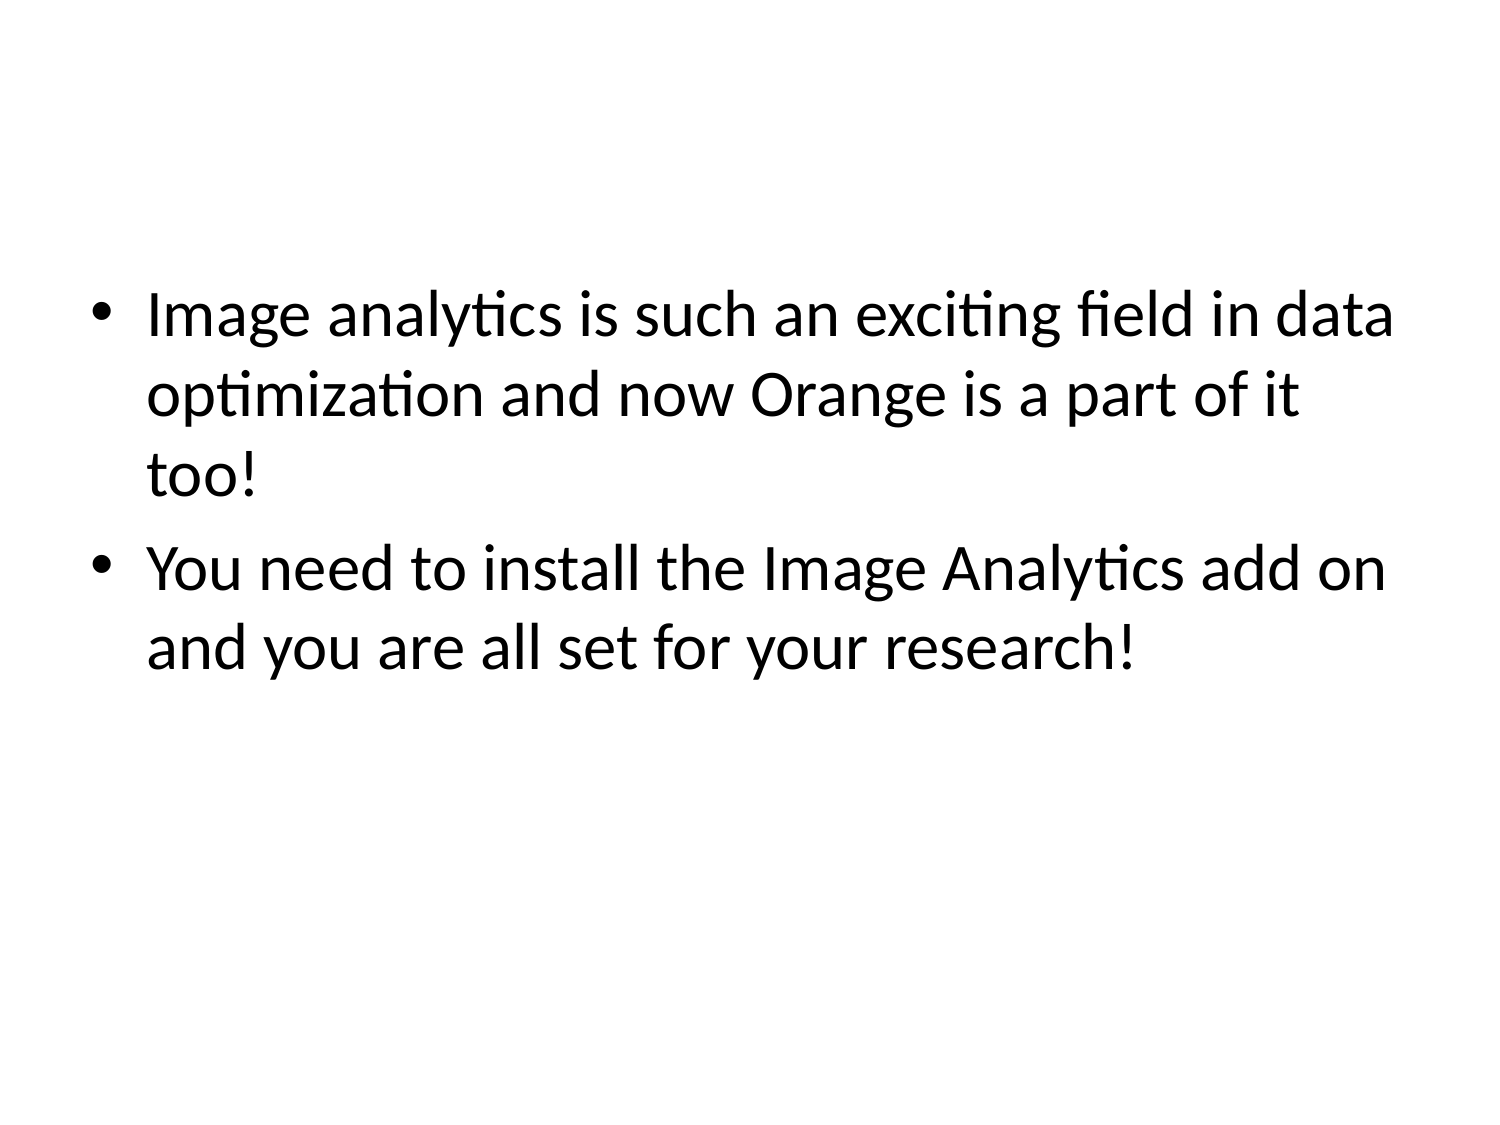

#
Image analytics is such an exciting field in data optimization and now Orange is a part of it too!
You need to install the Image Analytics add on and you are all set for your research!